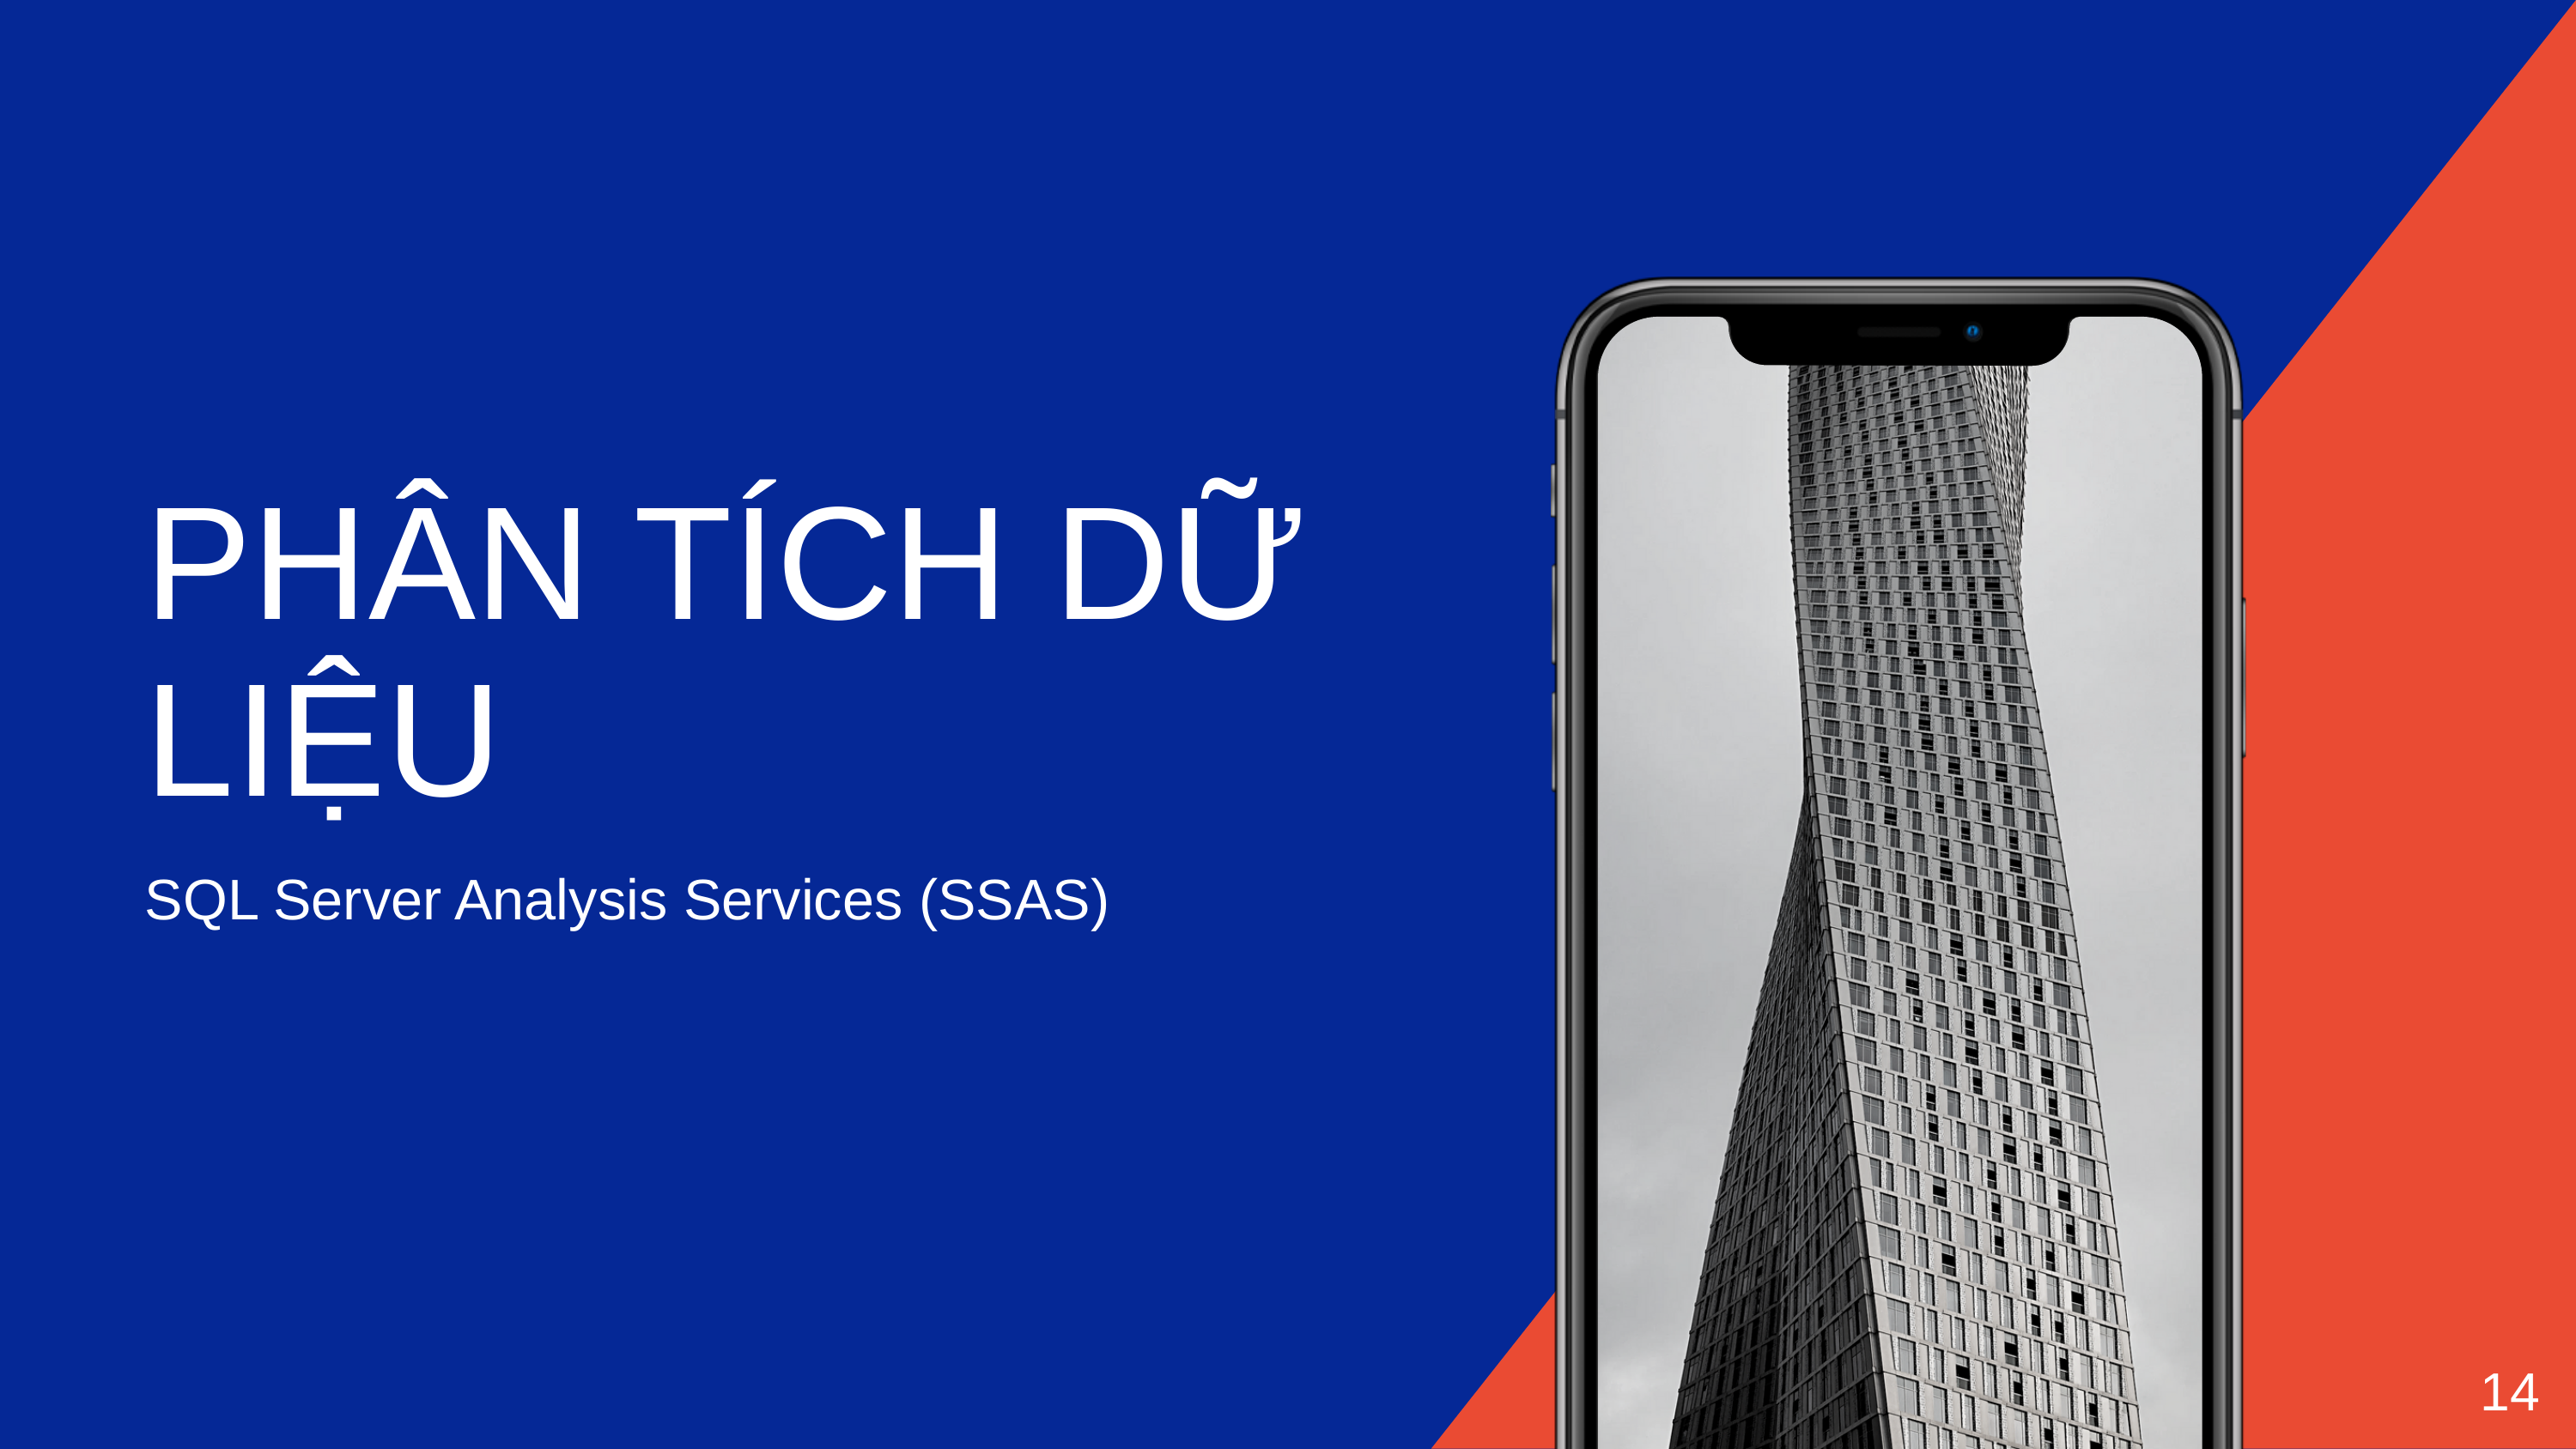

PHÂN TÍCH DỮ LIỆU
SQL Server Analysis Services (SSAS)
14